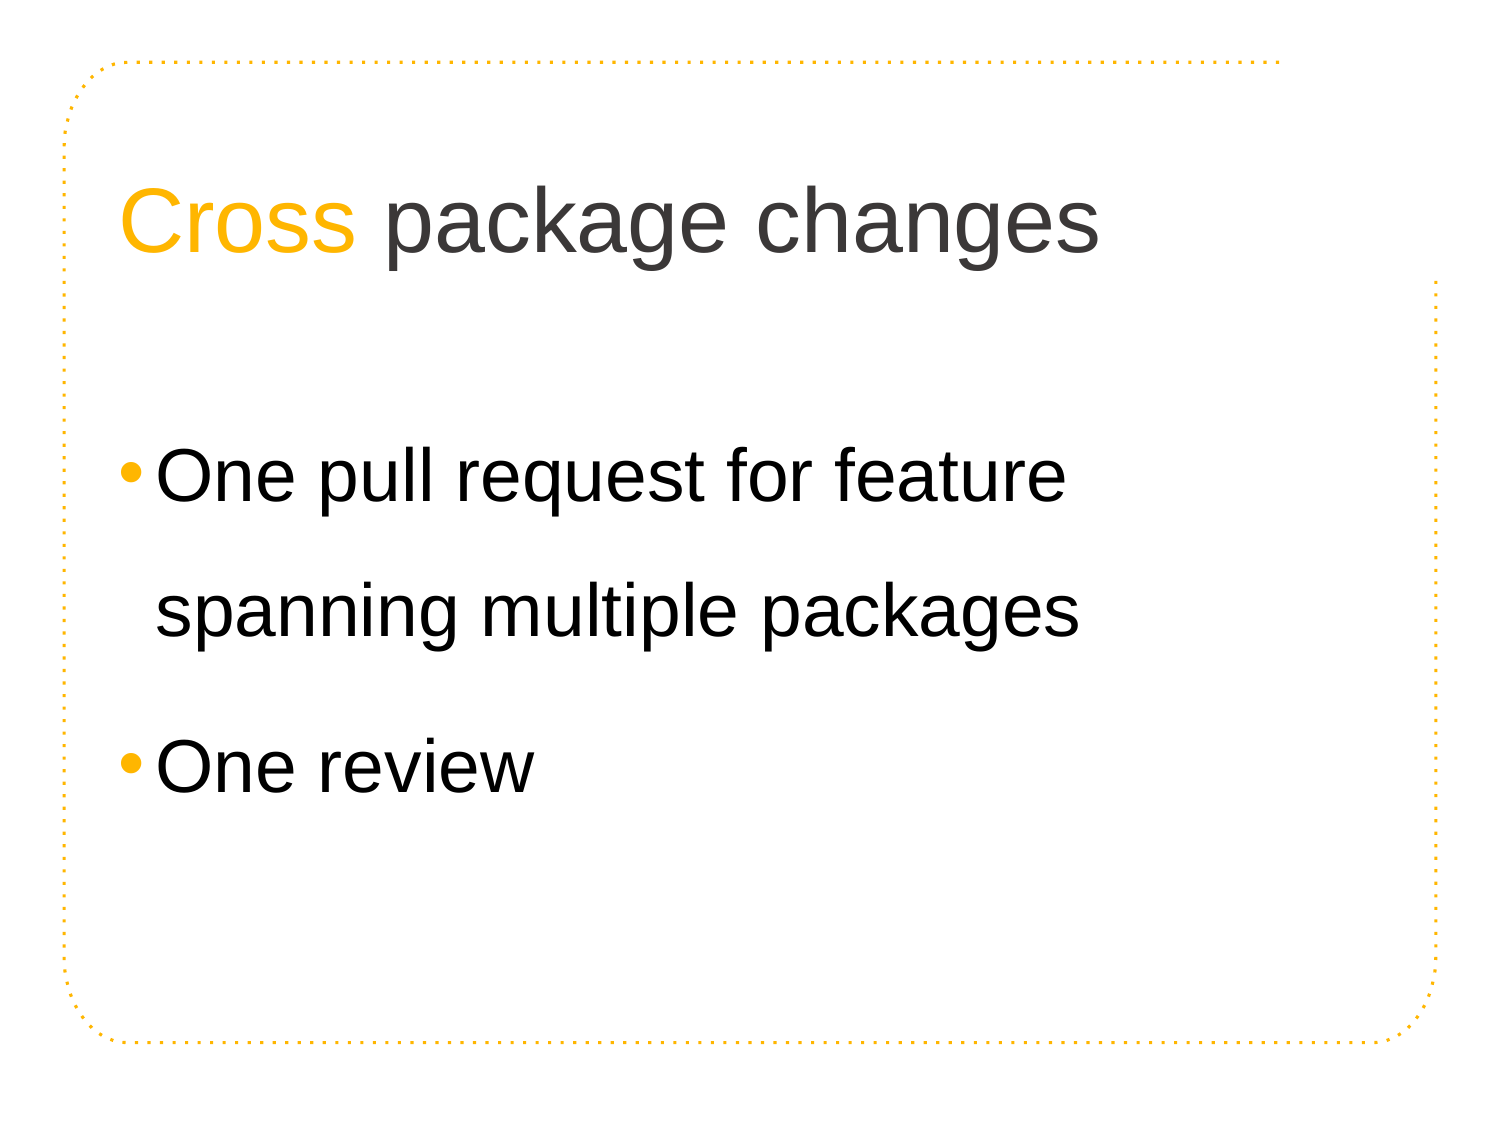

# Cross package changes
One pull request for feature spanning multiple packages
One review